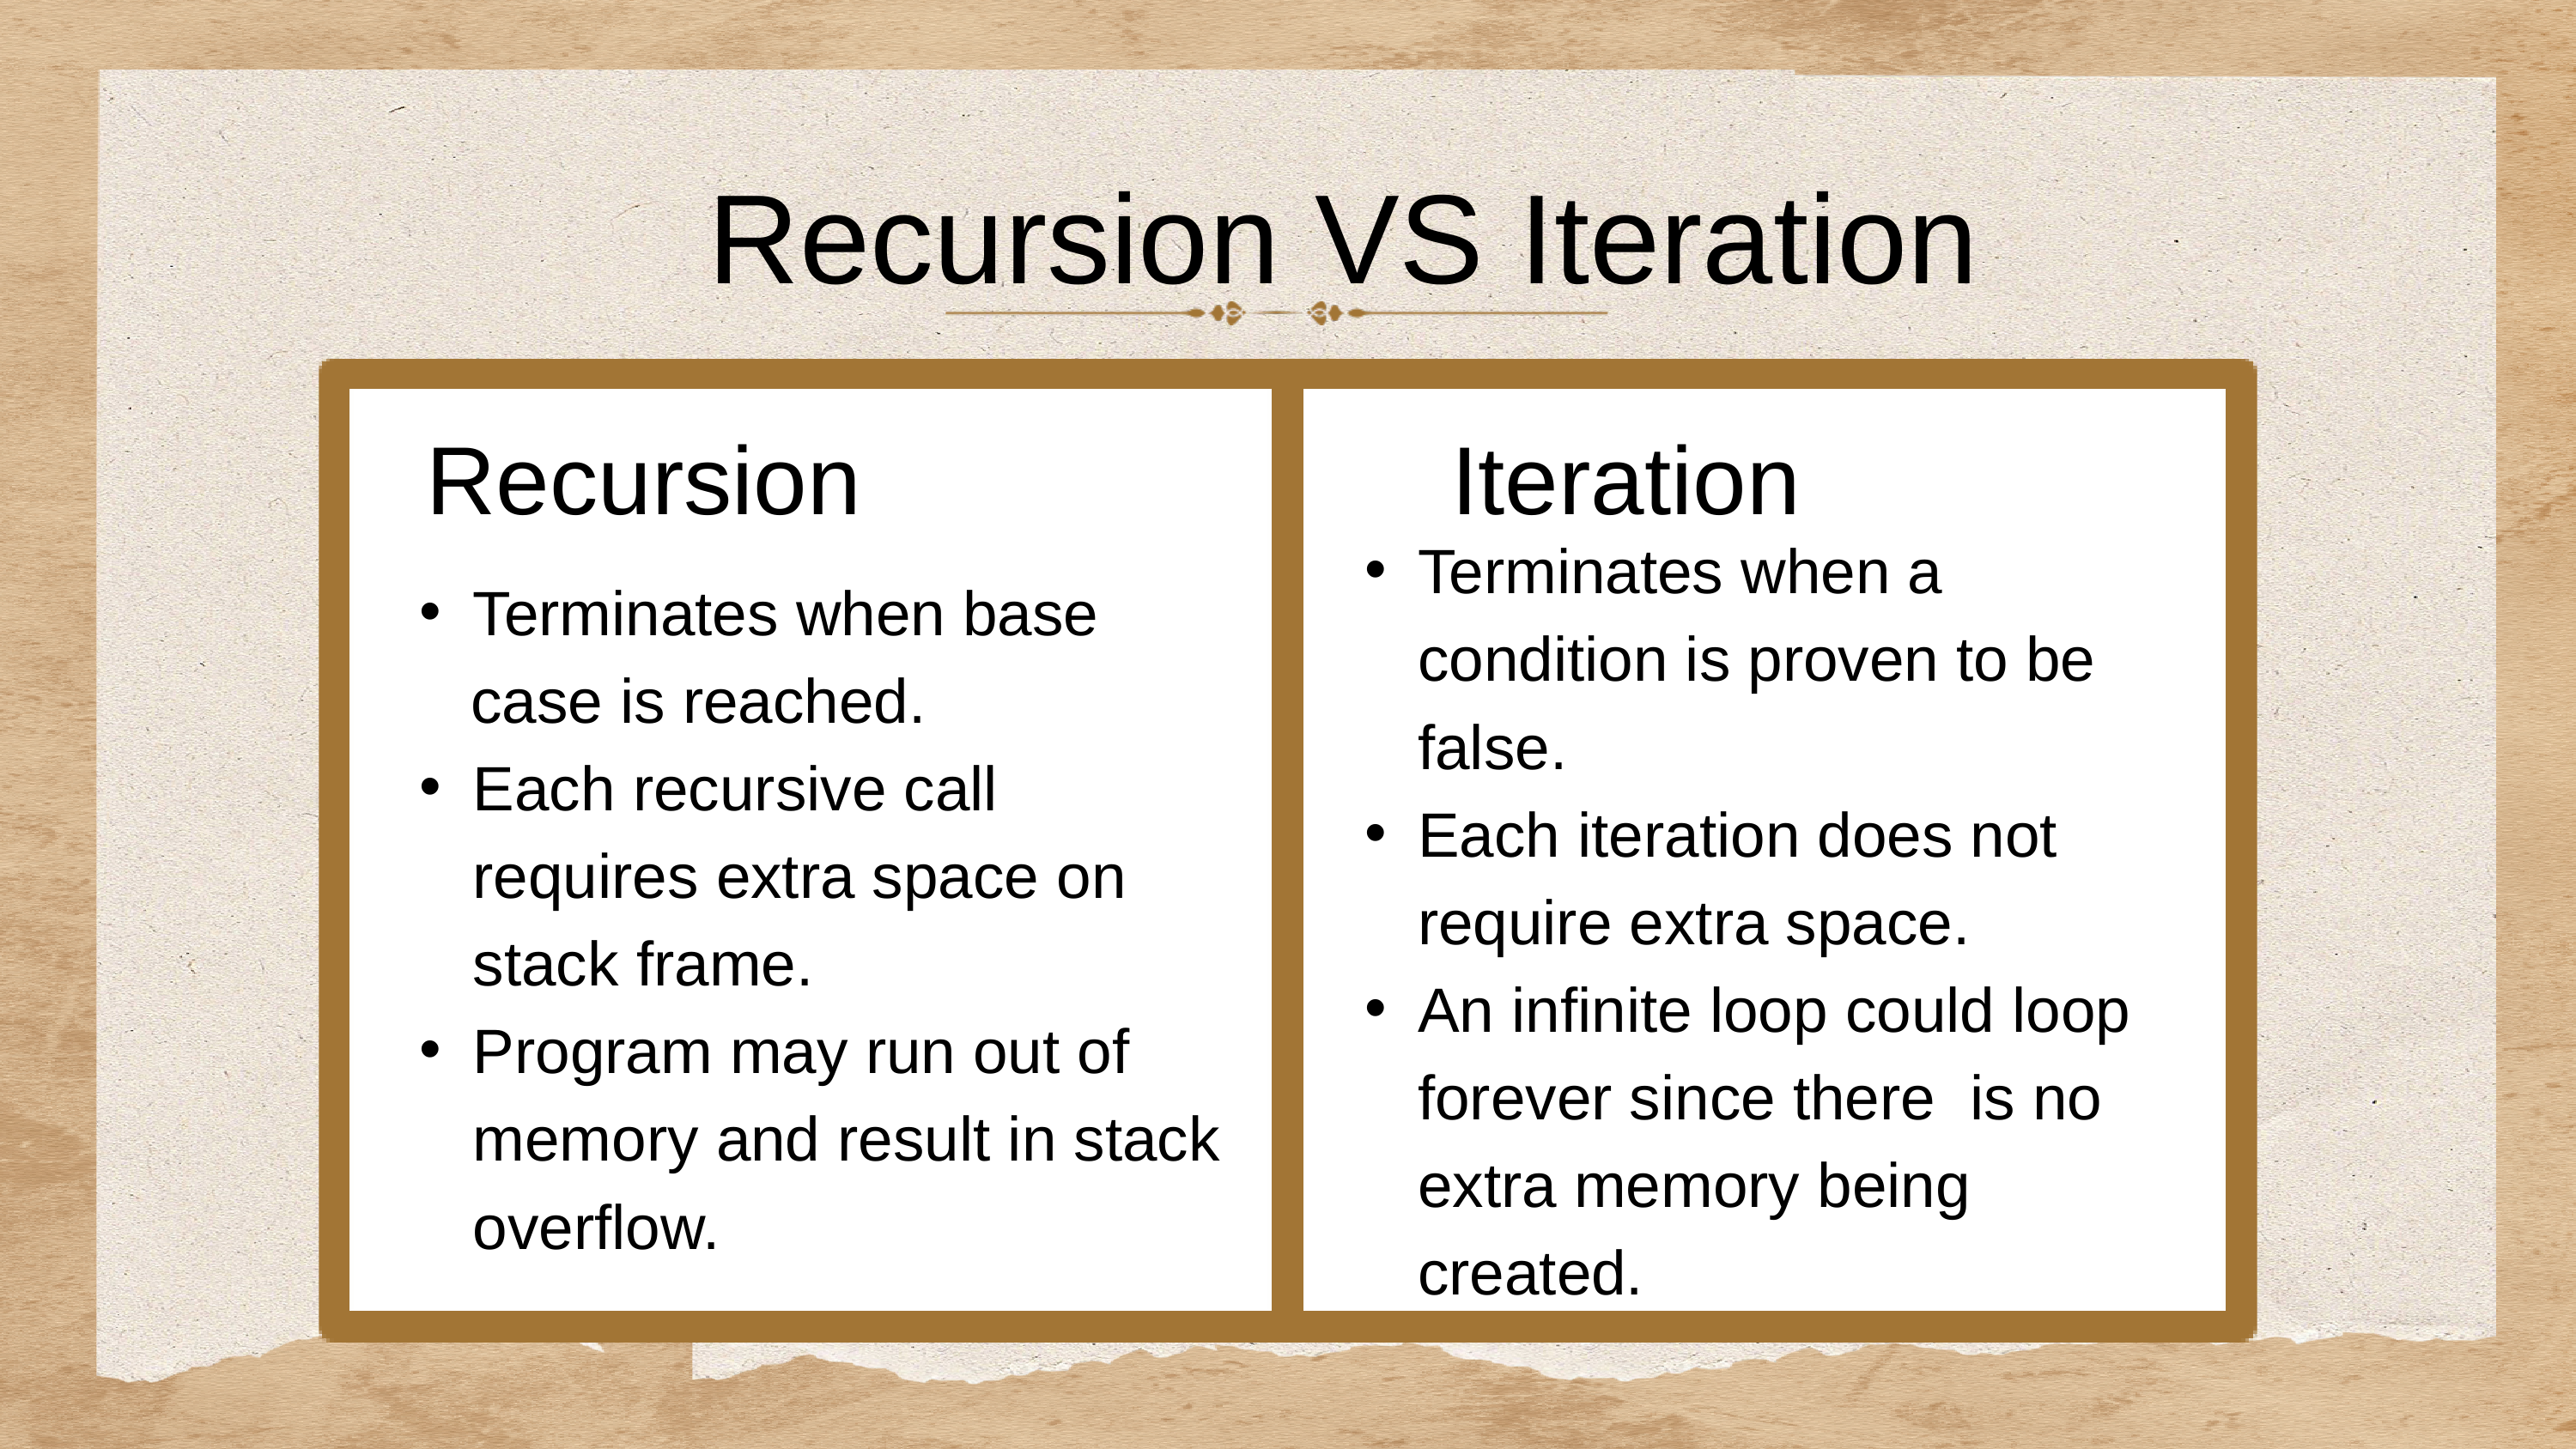

Recursion VS Iteration

Recursion
Iteration
Terminates when a condition is proven to be false.
Each iteration does not require extra space.
An infinite loop could loop forever since there  is no extra memory being created.

Terminates when base
      case is reached.
Each recursive call requires extra space on stack frame.
Program may run out of memory and result in stack overflow.